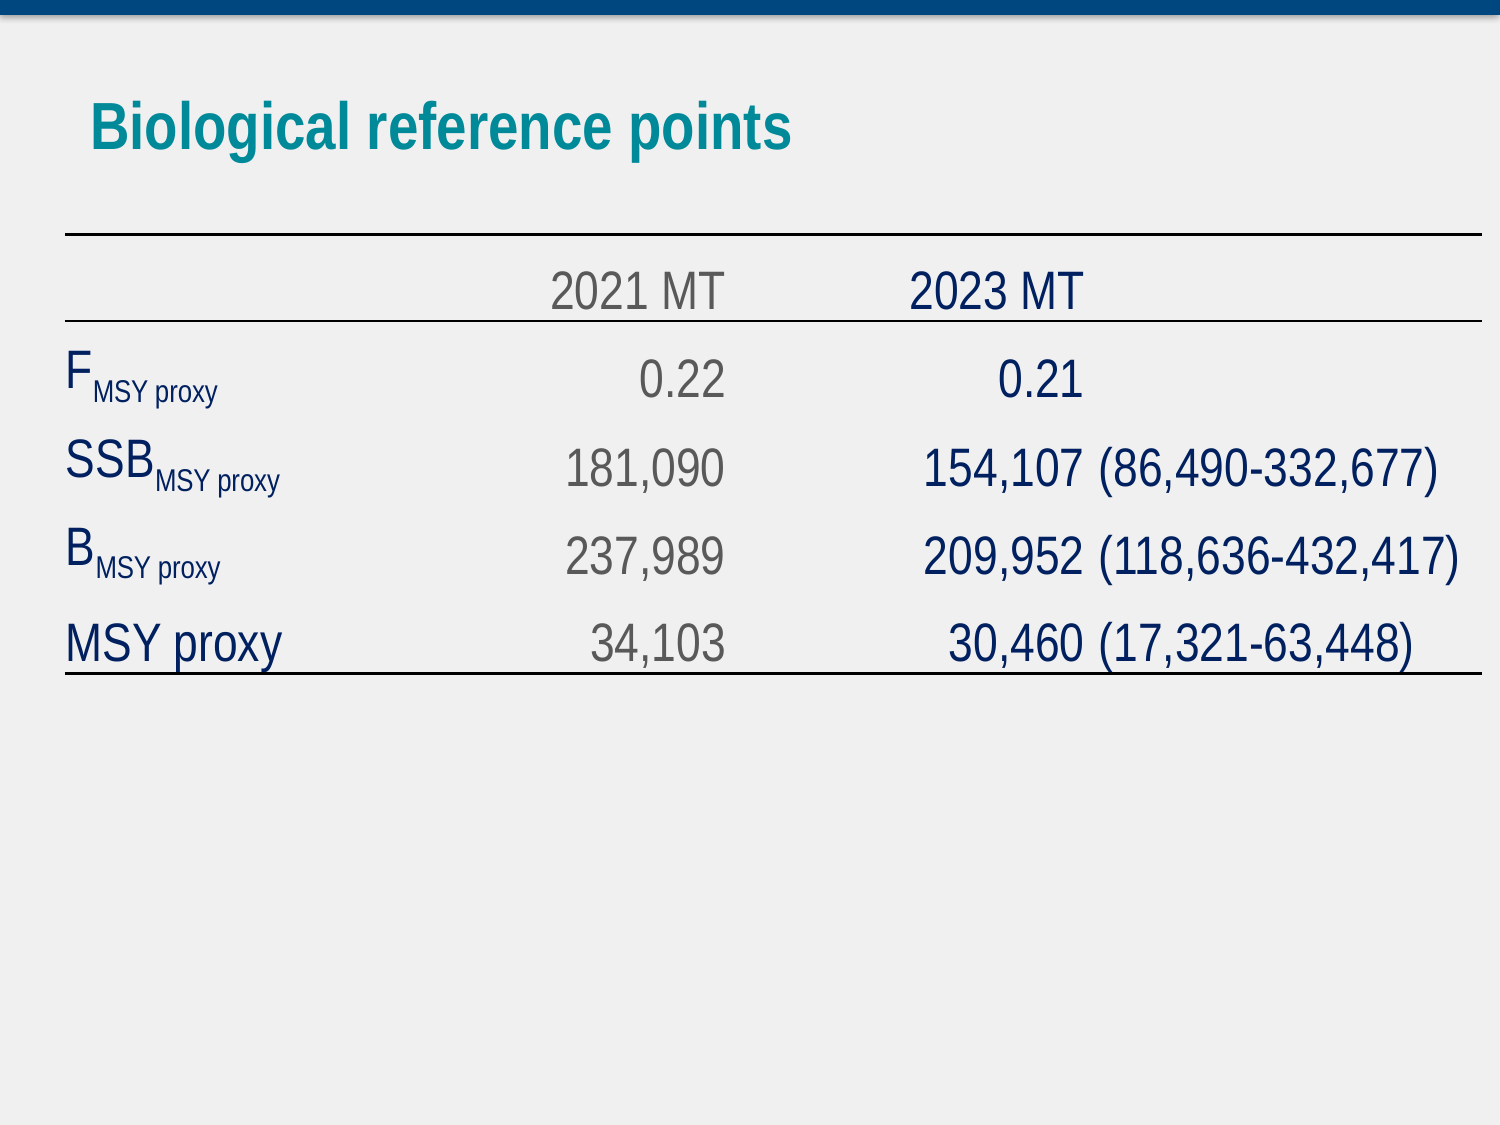

# Biological reference points
|  | 2021 MT | 2023 MT |  |
| --- | --- | --- | --- |
| FMSY proxy | 0.22 | 0.21 |  |
| SSBMSY proxy | 181,090 | 154,107 | (86,490-332,677) |
| BMSY proxy | 237,989 | 209,952 | (118,636-432,417) |
| MSY proxy | 34,103 | 30,460 | (17,321-63,448) |